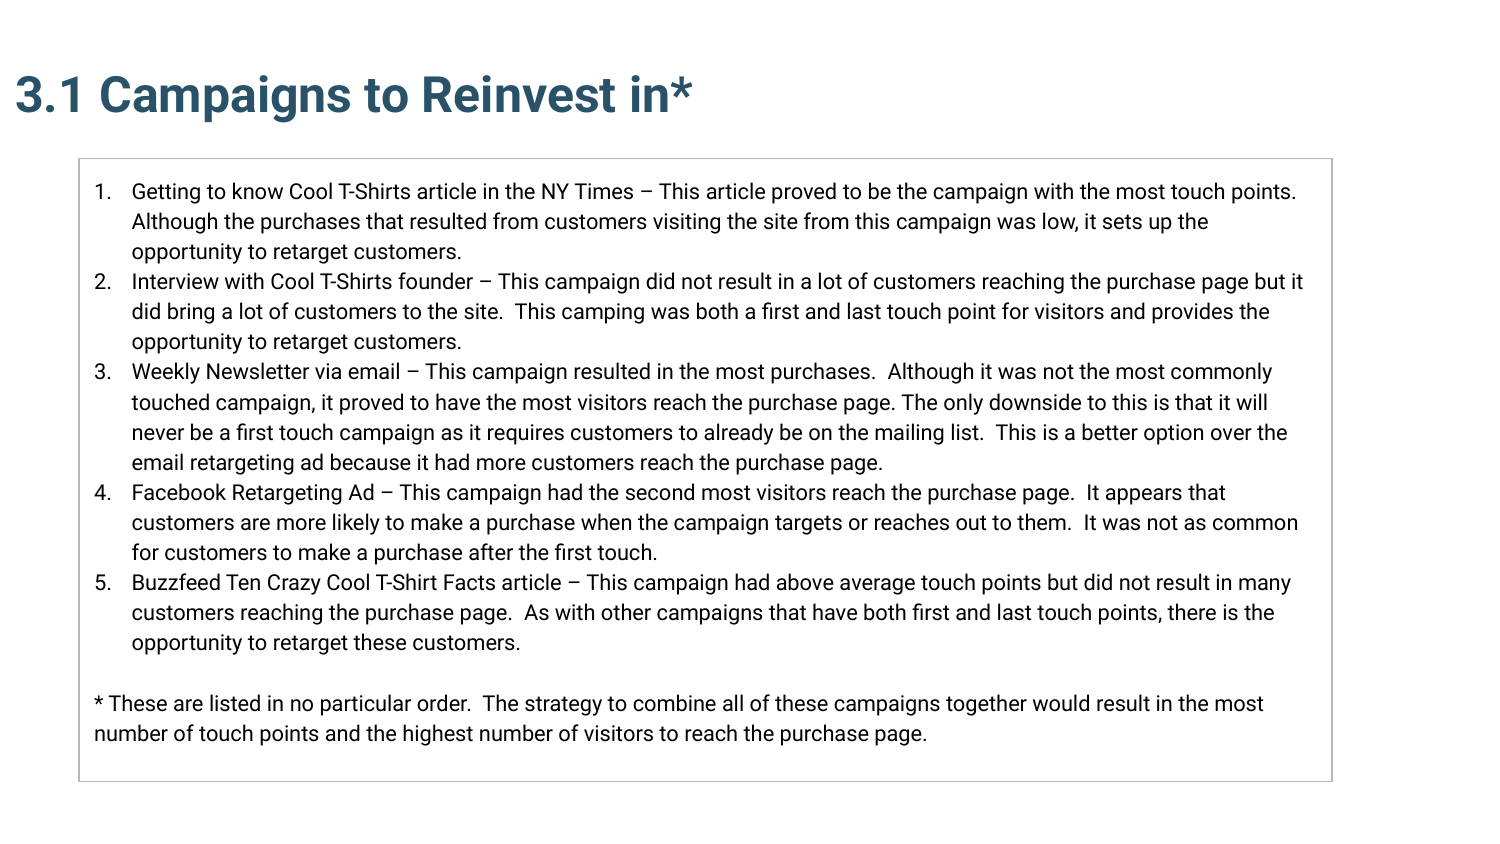

3.1 Campaigns to Reinvest in*
Getting to know Cool T-Shirts article in the NY Times – This article proved to be the campaign with the most touch points.  Although the purchases that resulted from customers visiting the site from this campaign was low, it sets up the opportunity to retarget customers.
Interview with Cool T-Shirts founder – This campaign did not result in a lot of customers reaching the purchase page but it did bring a lot of customers to the site.  This camping was both a first and last touch point for visitors and provides the opportunity to retarget customers.
Weekly Newsletter via email – This campaign resulted in the most purchases.  Although it was not the most commonly touched campaign, it proved to have the most visitors reach the purchase page. The only downside to this is that it will never be a first touch campaign as it requires customers to already be on the mailing list.  This is a better option over the email retargeting ad because it had more customers reach the purchase page.
Facebook Retargeting Ad – This campaign had the second most visitors reach the purchase page.  It appears that customers are more likely to make a purchase when the campaign targets or reaches out to them.  It was not as common for customers to make a purchase after the first touch.
Buzzfeed Ten Crazy Cool T-Shirt Facts article – This campaign had above average touch points but did not result in many customers reaching the purchase page.  As with other campaigns that have both first and last touch points, there is the opportunity to retarget these customers.

* These are listed in no particular order.  The strategy to combine all of these campaigns together would result in the most number of touch points and the highest number of visitors to reach the purchase page.